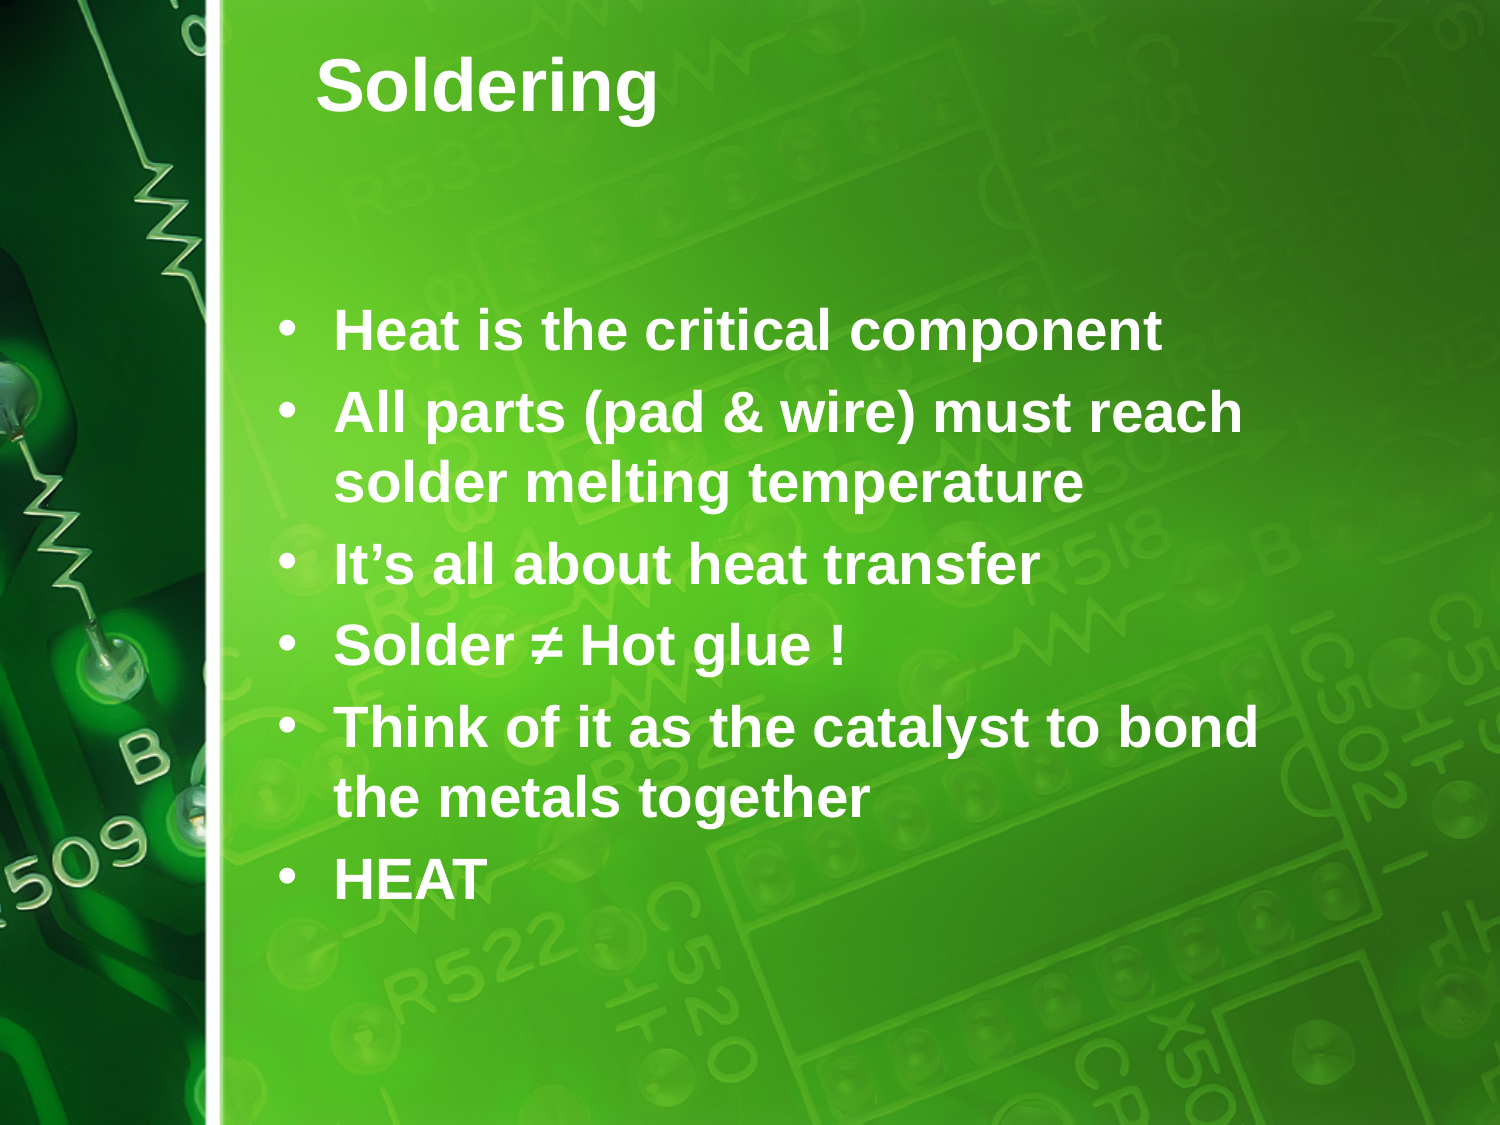

# Soldering
Heat is the critical component
All parts (pad & wire) must reach solder melting temperature
It’s all about heat transfer
Solder ≠ Hot glue !
Think of it as the catalyst to bond the metals together
HEAT